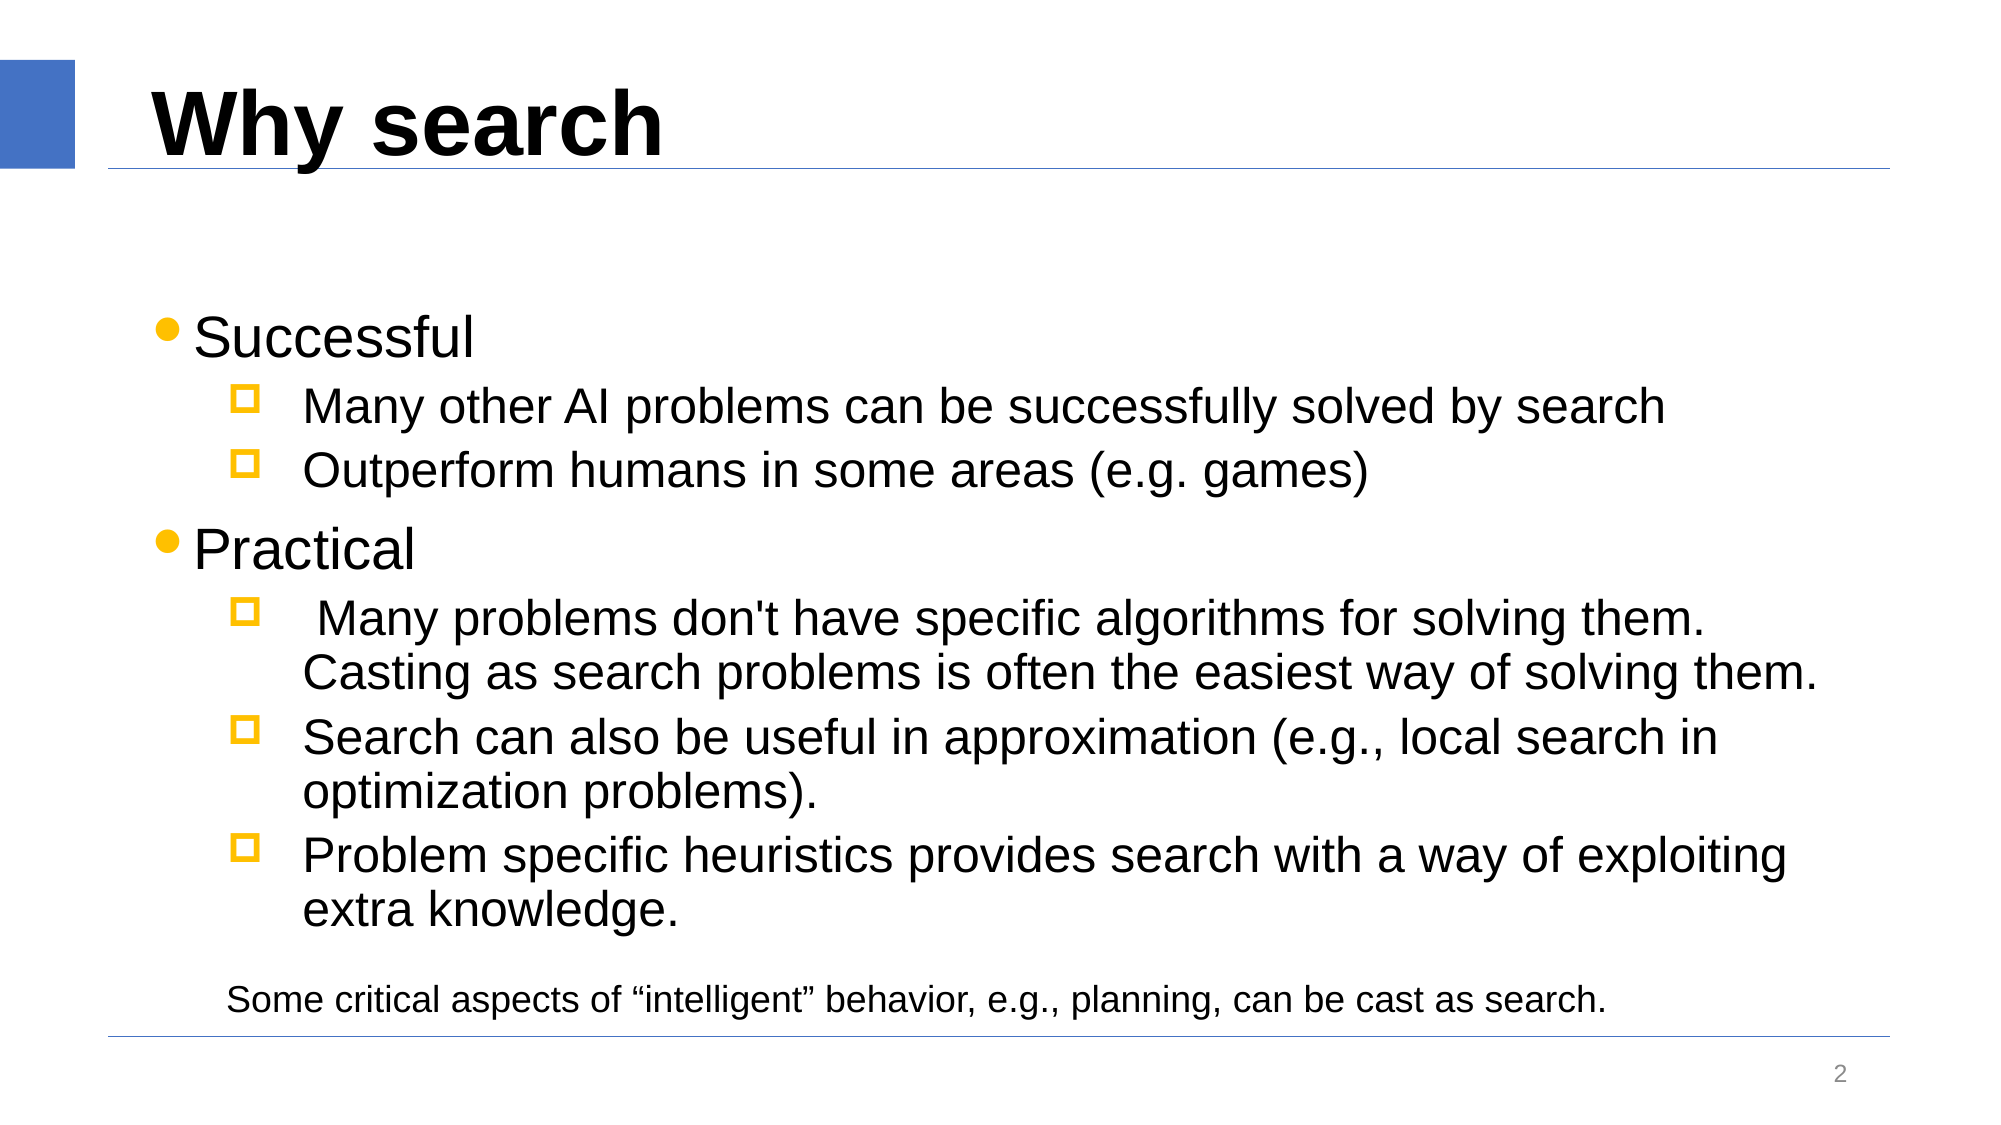

# Why search
Successful
Many other AI problems can be successfully solved by search
Outperform humans in some areas (e.g. games)
Practical
 Many problems don't have specific algorithms for solving them. Casting as search problems is often the easiest way of solving them.
Search can also be useful in approximation (e.g., local search in optimization problems).
Problem specific heuristics provides search with a way of exploiting extra knowledge.
Some critical aspects of “intelligent” behavior, e.g., planning, can be cast as search.
2